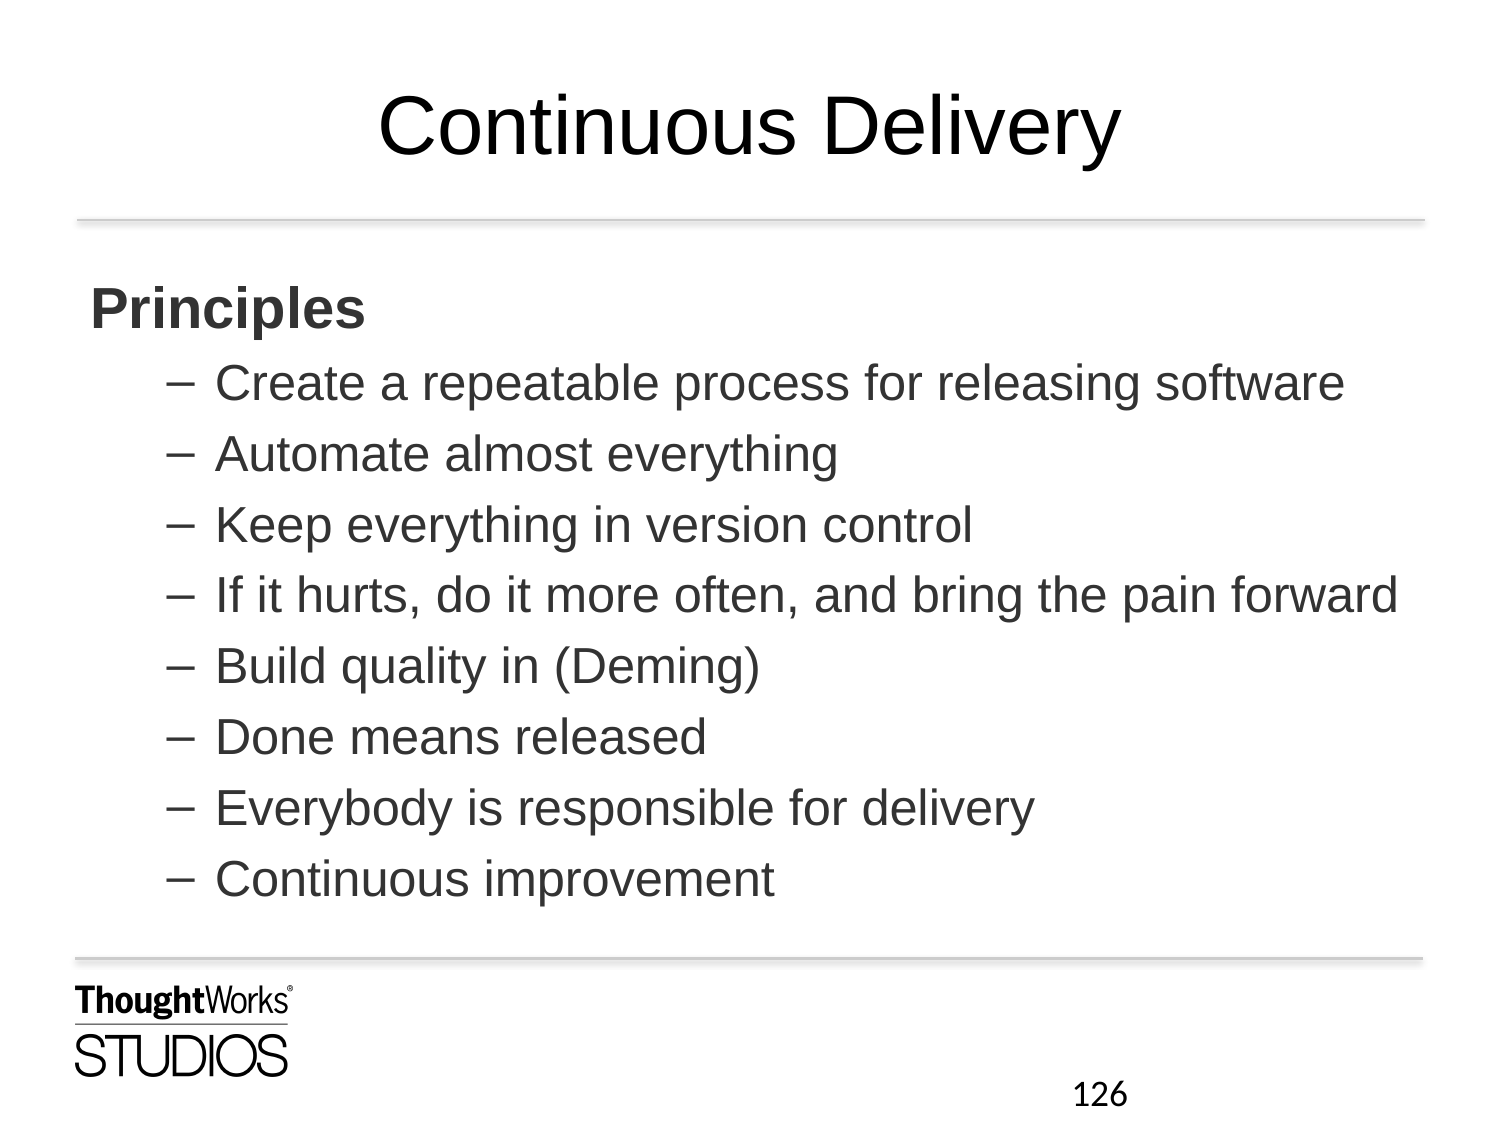

# Continuous Delivery
Principles
Create a repeatable process for releasing software
Automate almost everything
Keep everything in version control
If it hurts, do it more often, and bring the pain forward
Build quality in (Deming)
Done means released
Everybody is responsible for delivery
Continuous improvement

126